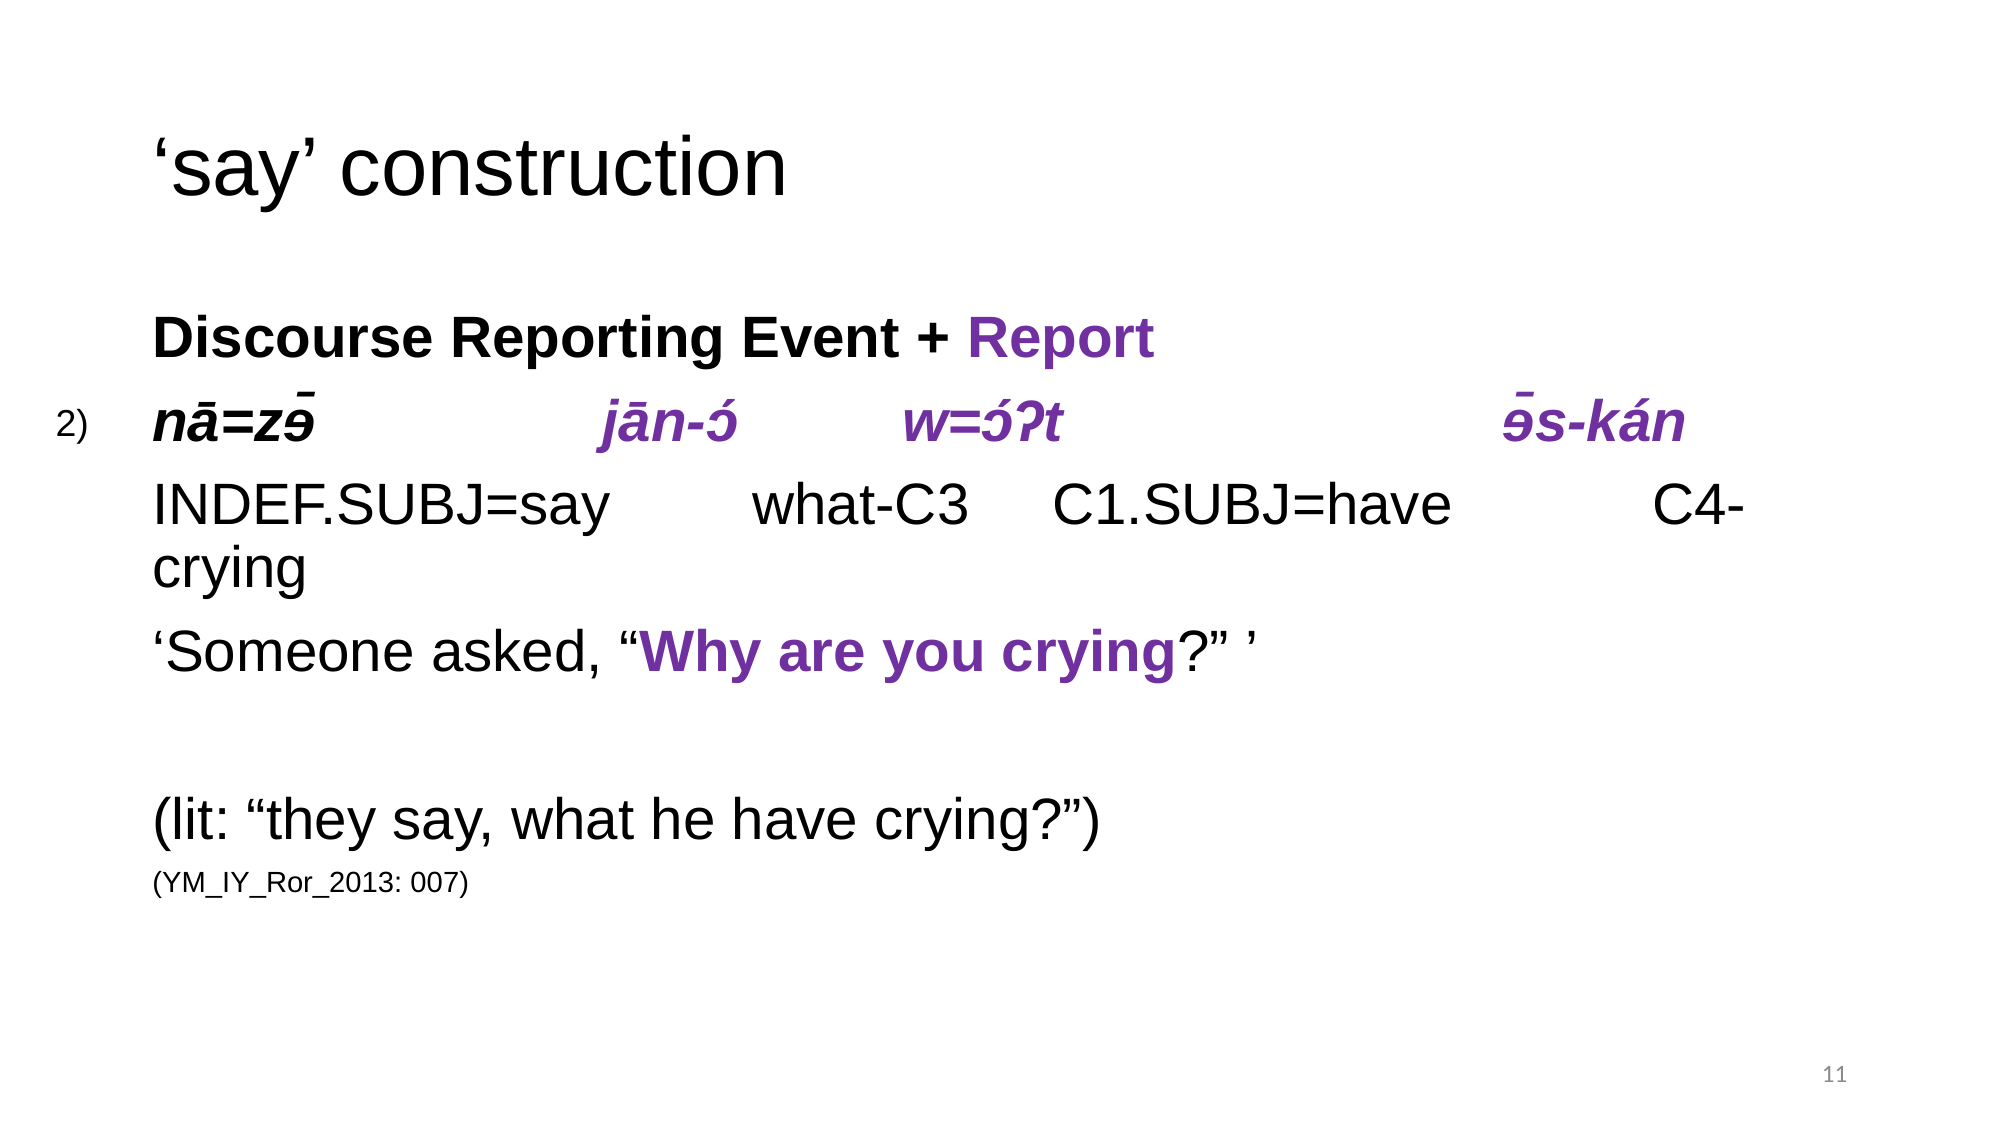

# ‘say’ construction
Discourse Reporting Event + Report
nā=zɘ̄ 	  	jān-ɔ́		w=ɔ́ʔt			ɘ̄s-kán
indef.subj=say    	what-c3	c1.subj=have		c4-crying
‘Someone asked, “Why are you crying?” ’

(lit: “they say, what he have crying?”)
(YM_IY_Ror_2013: 007)
2)
11